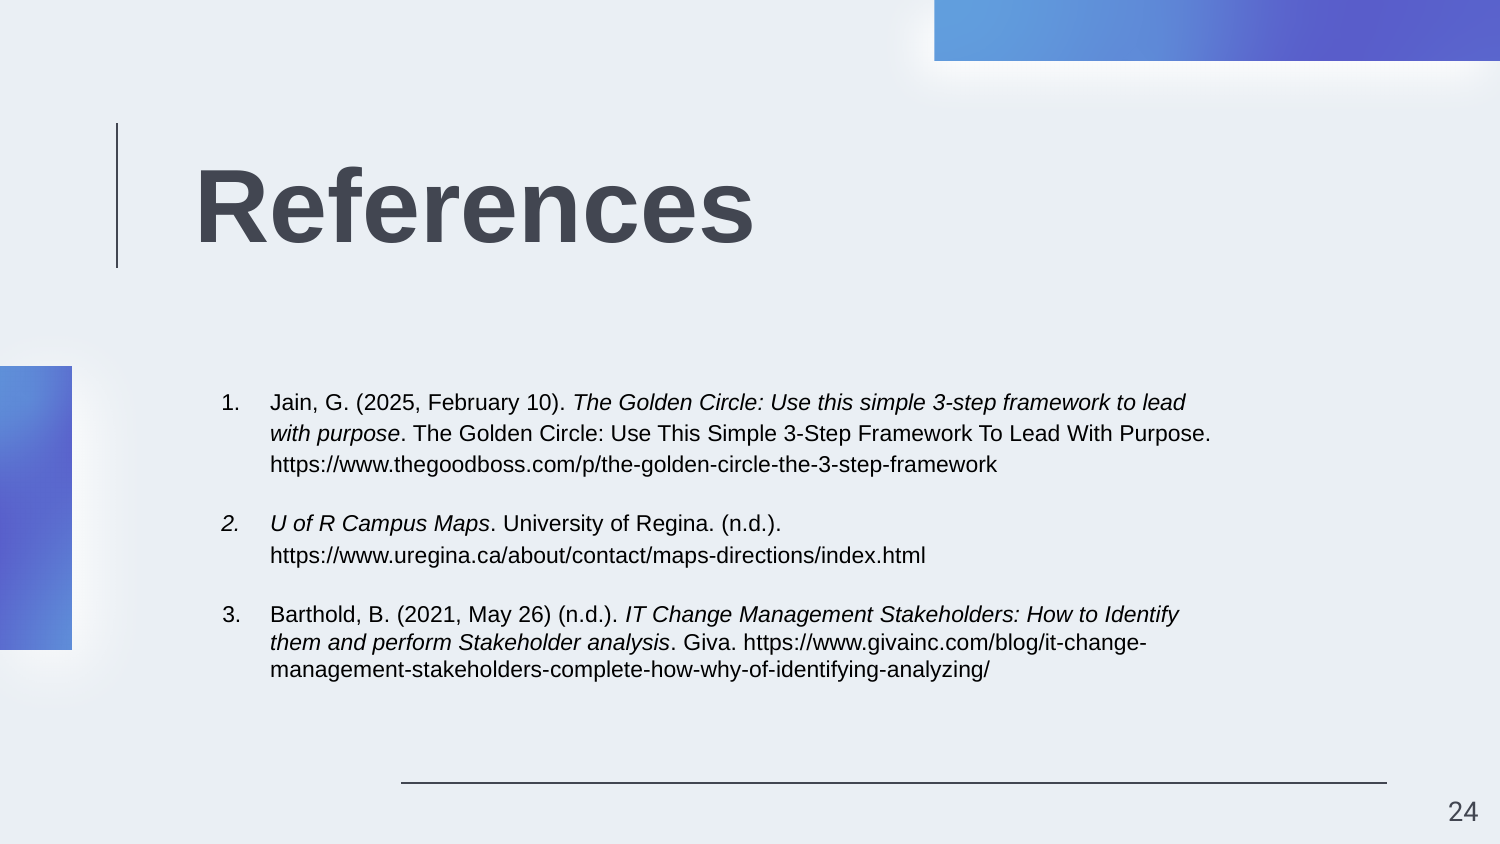

# References
Jain, G. (2025, February 10). The Golden Circle: Use this simple 3-step framework to lead with purpose. The Golden Circle: Use This Simple 3-Step Framework To Lead With Purpose. https://www.thegoodboss.com/p/the-golden-circle-the-3-step-framework
U of R Campus Maps. University of Regina. (n.d.). https://www.uregina.ca/about/contact/maps-directions/index.html
Barthold, B. (2021, May 26) (n.d.). IT Change Management Stakeholders: How to Identify them and perform Stakeholder analysis. Giva. https://www.givainc.com/blog/it-change-management-stakeholders-complete-how-why-of-identifying-analyzing/

24